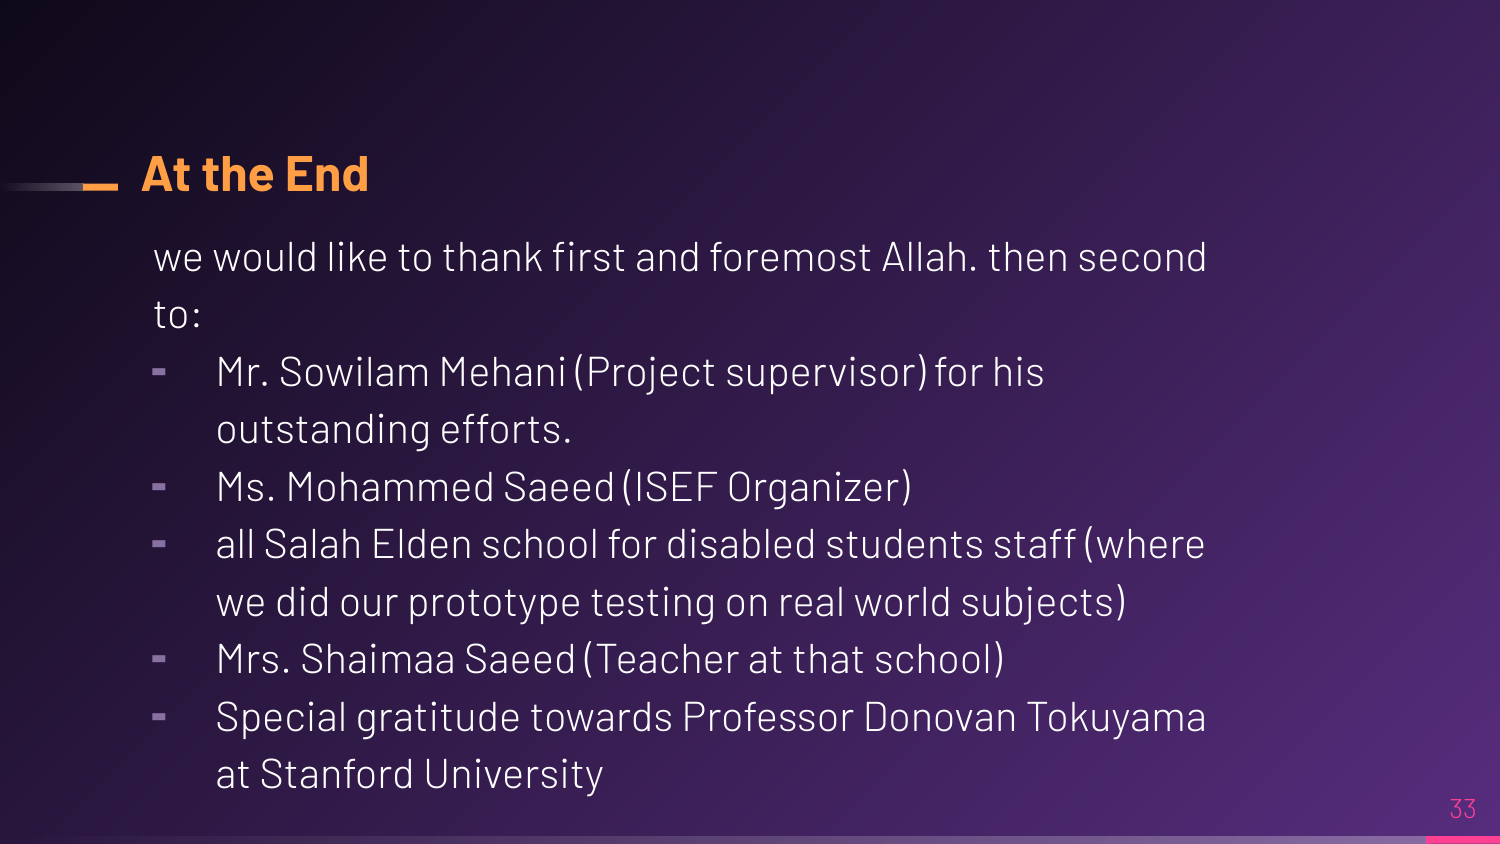

# At the End
we would like to thank first and foremost Allah. then second to:
Mr. Sowilam Mehani (Project supervisor) for his outstanding efforts.
Ms. Mohammed Saeed (ISEF Organizer)
all Salah Elden school for disabled students staff (where we did our prototype testing on real world subjects)
Mrs. Shaimaa Saeed (Teacher at that school)
Special gratitude towards Professor Donovan Tokuyama at Stanford University
33